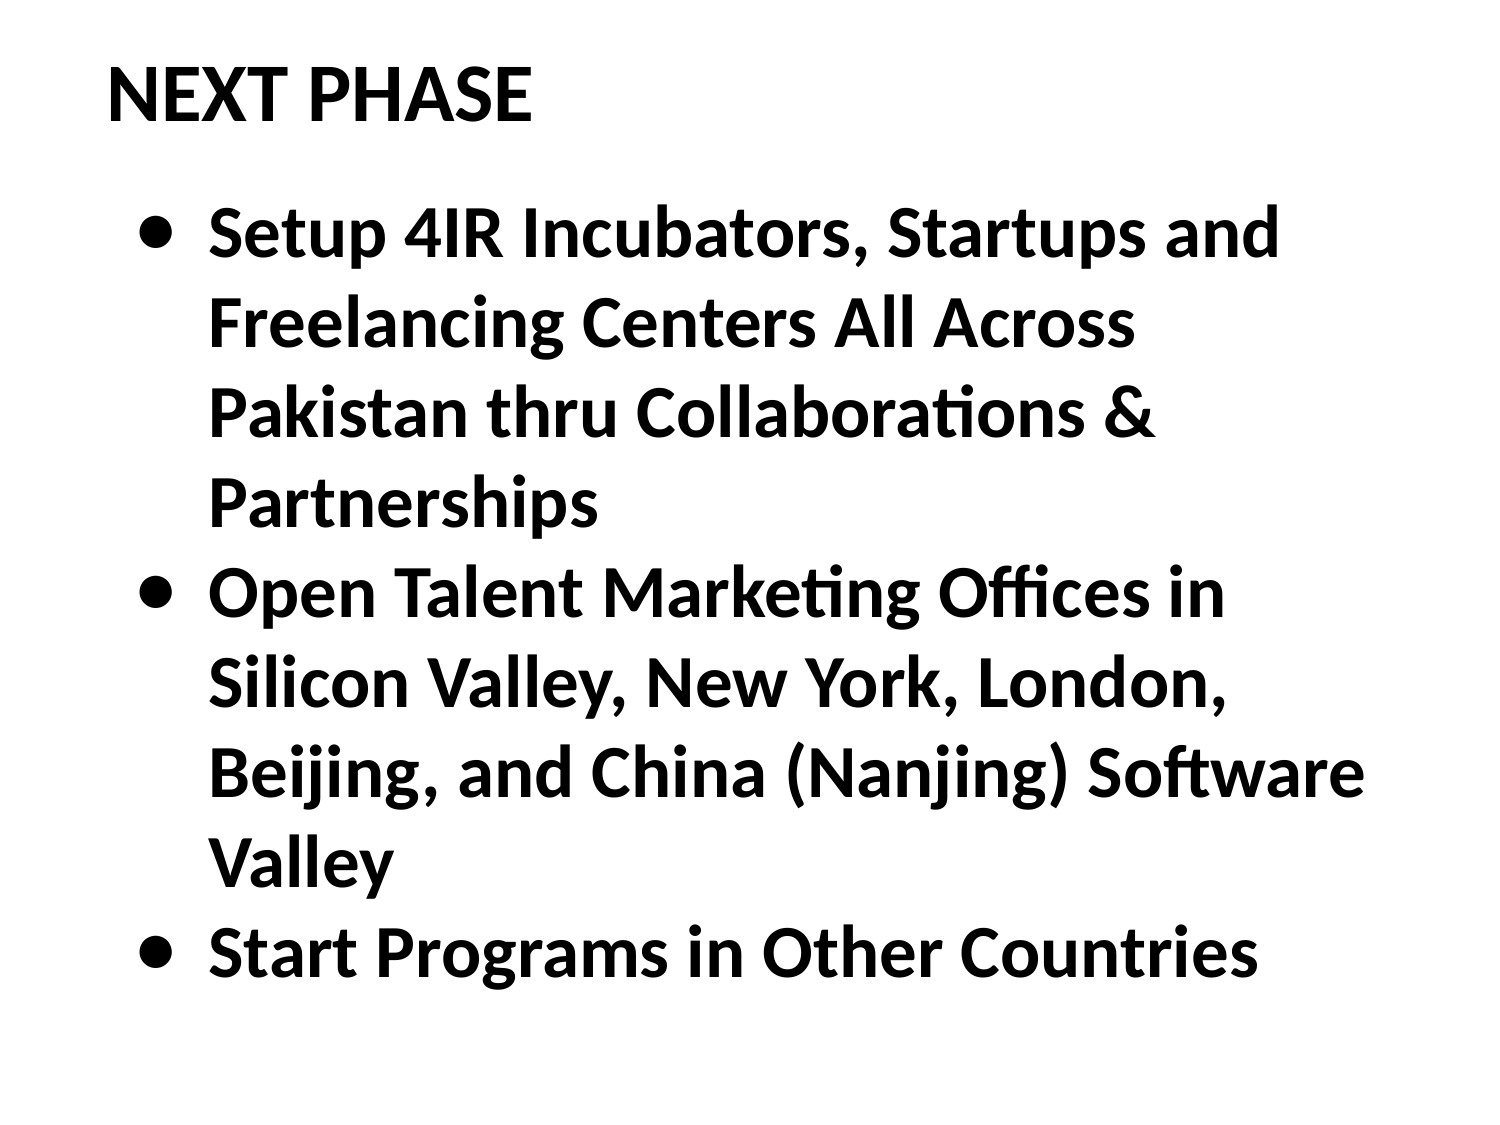

# NEXT PHASE
Setup 4IR Incubators, Startups and Freelancing Centers All Across Pakistan thru Collaborations & Partnerships
Open Talent Marketing Offices in Silicon Valley, New York, London, Beijing, and China (Nanjing) Software Valley
Start Programs in Other Countries